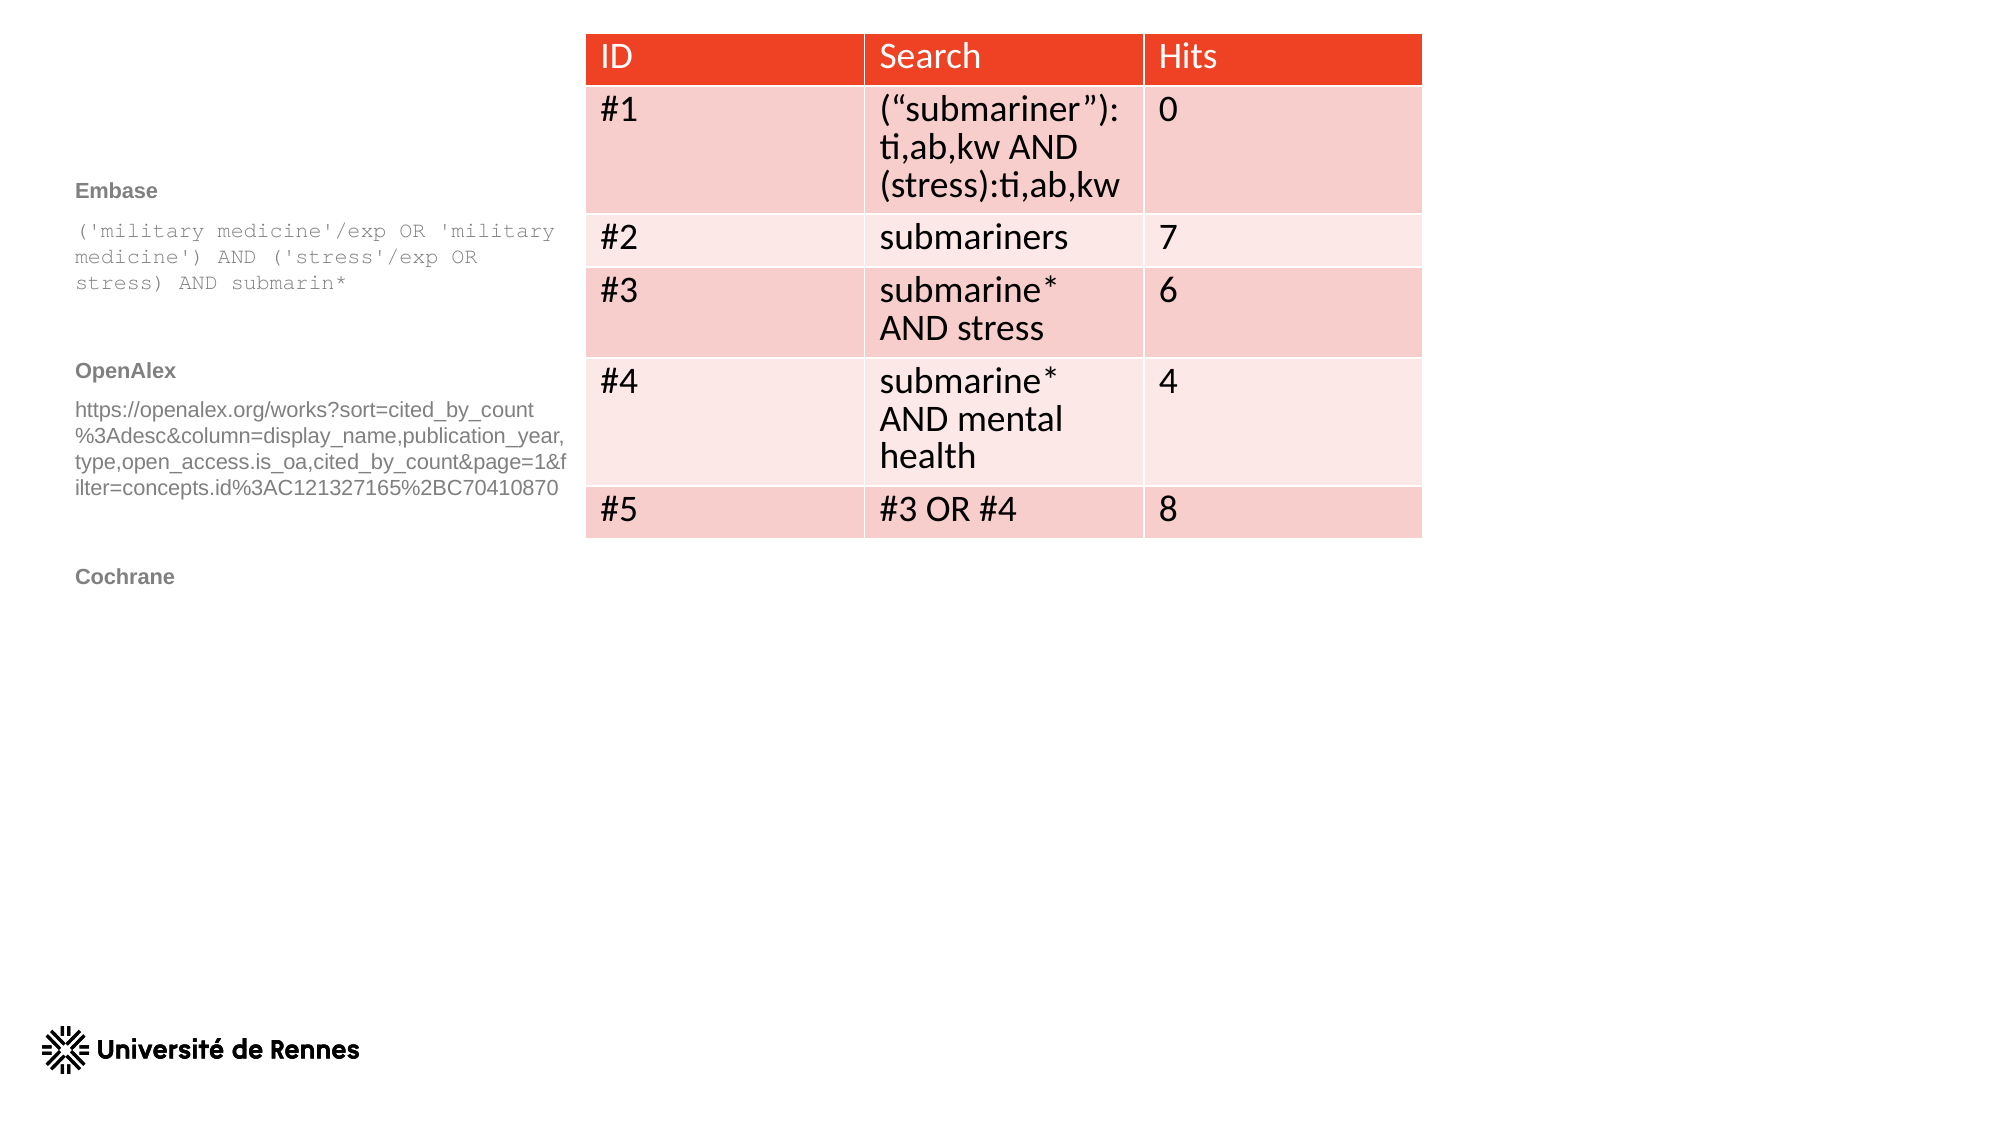

| ID | Search | Hits |
| --- | --- | --- |
| #1 | (“submariner”):ti,ab,kw AND (stress):ti,ab,kw | 0 |
| #2 | submariners | 7 |
| #3 | submarine\* AND stress | 6 |
| #4 | submarine\* AND mental health | 4 |
| #5 | #3 OR #4 | 8 |
Embase
('military medicine'/exp OR 'military medicine') AND ('stress'/exp OR stress) AND submarin*
OpenAlex
https://openalex.org/works?sort=cited_by_count%3Adesc&column=display_name,publication_year,type,open_access.is_oa,cited_by_count&page=1&filter=concepts.id%3AC121327165%2BC70410870
Cochrane